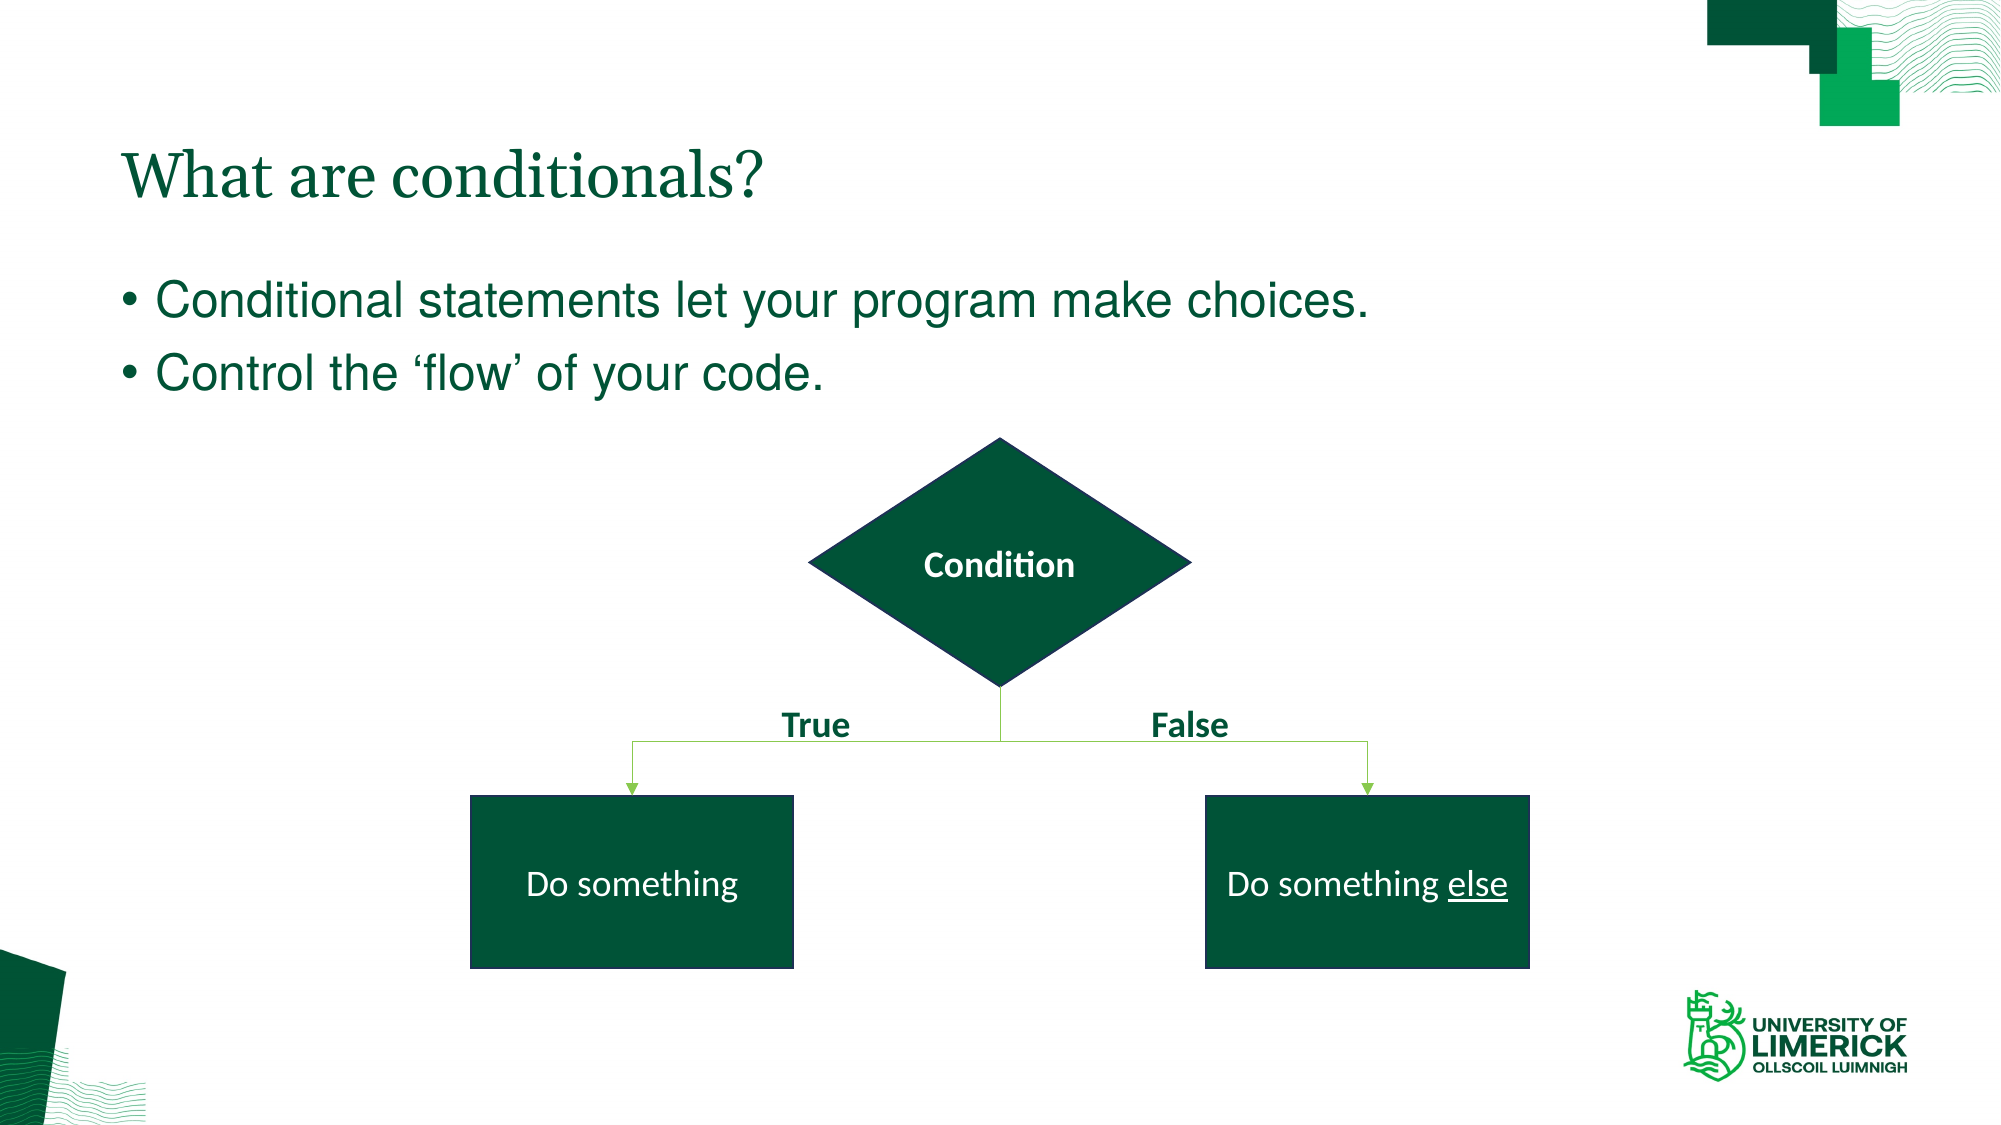

# What are conditionals?
Conditional statements let your program make choices.
Control the ‘flow’ of your code.
Condition
True
False
Do something else
Do something